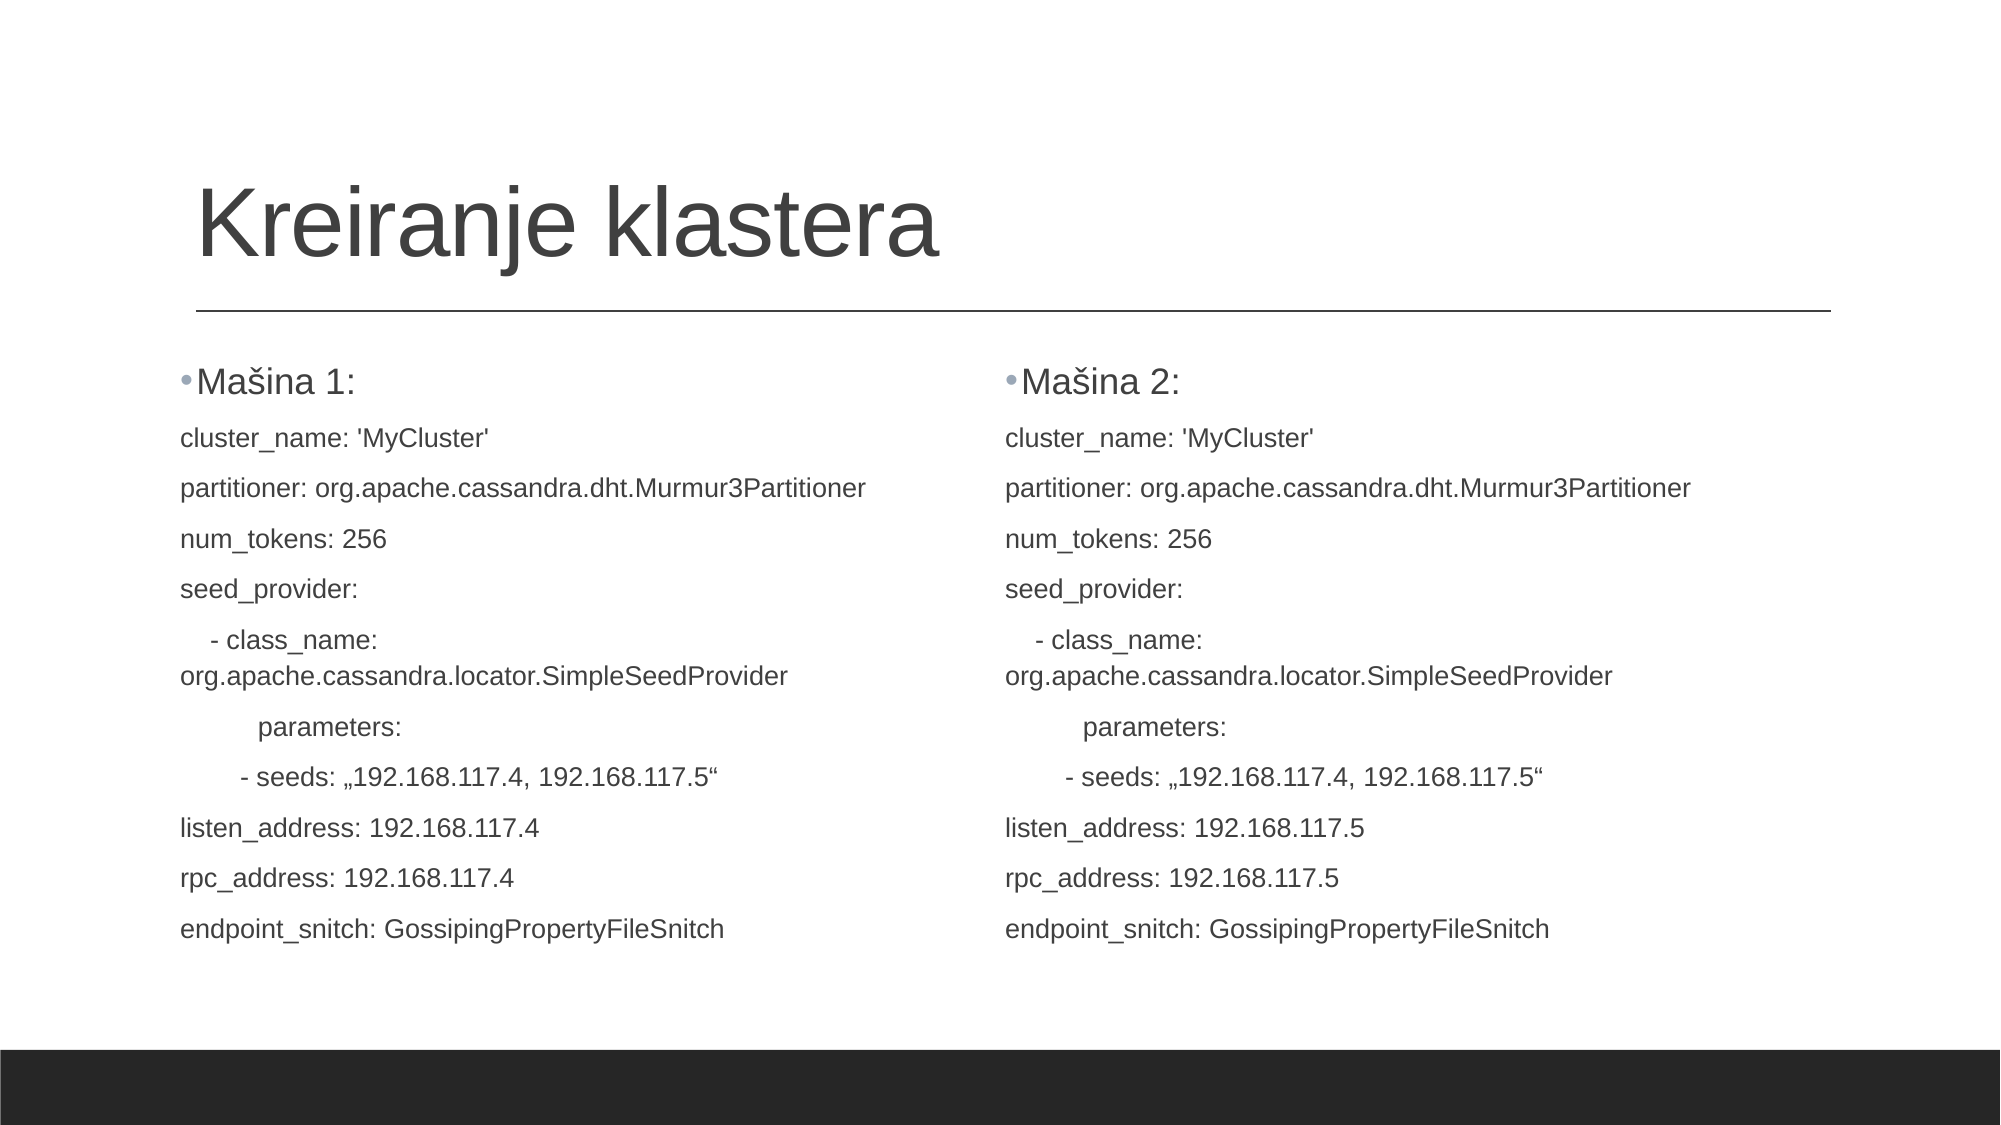

# Kreiranje klastera
Mašina 1:
cluster_name: 'MyCluster'
partitioner: org.apache.cassandra.dht.Murmur3Partitioner
num_tokens: 256
seed_provider:
    - class_name: org.apache.cassandra.locator.SimpleSeedProvider
	parameters:
        - seeds: „192.168.117.4, 192.168.117.5“
listen_address: 192.168.117.4
rpc_address: 192.168.117.4
endpoint_snitch: GossipingPropertyFileSnitch
Mašina 2:
cluster_name: 'MyCluster'
partitioner: org.apache.cassandra.dht.Murmur3Partitioner
num_tokens: 256
seed_provider:
    - class_name: org.apache.cassandra.locator.SimpleSeedProvider
	parameters:
        - seeds: „192.168.117.4, 192.168.117.5“
listen_address: 192.168.117.5
rpc_address: 192.168.117.5
endpoint_snitch: GossipingPropertyFileSnitch